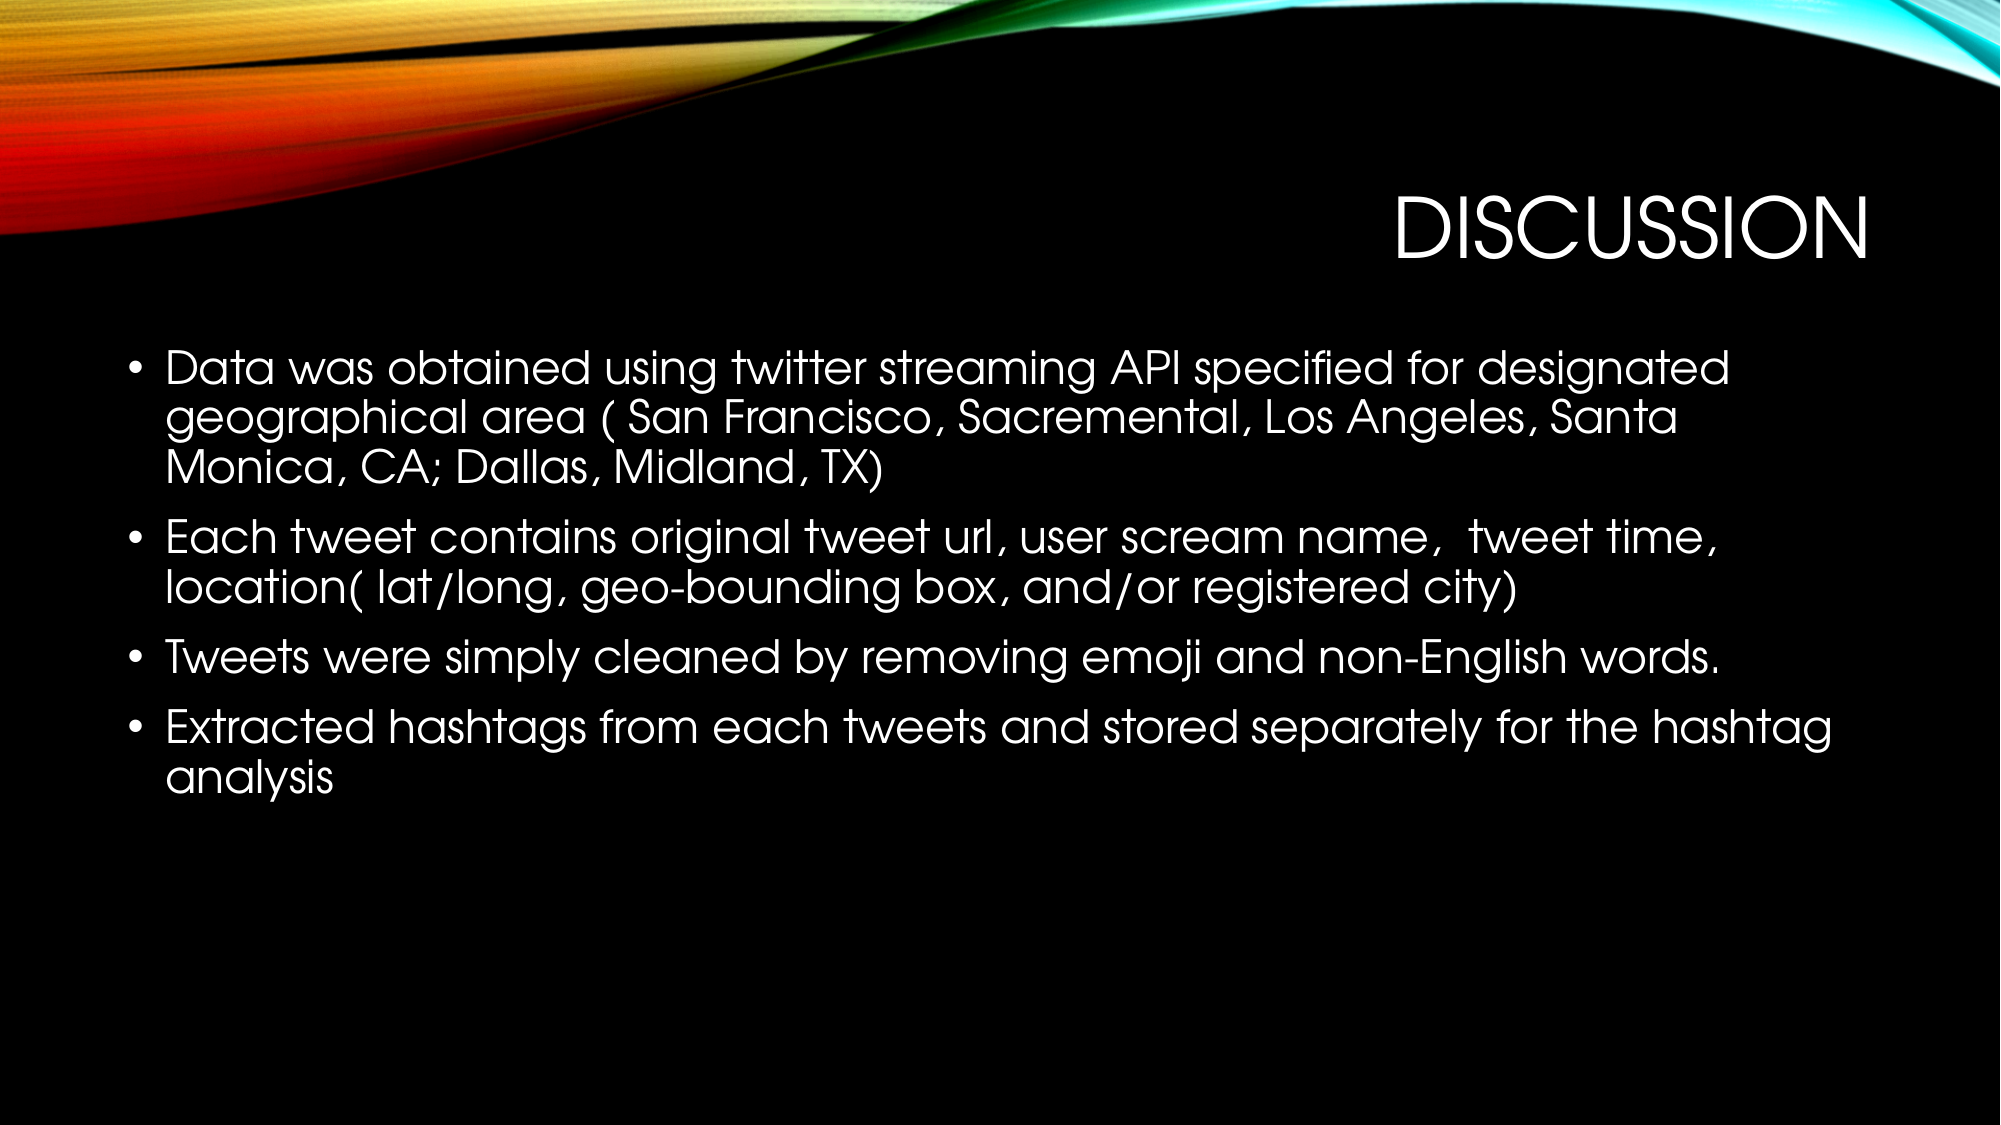

# discussion
Data was obtained using twitter streaming API specified for designated geographical area ( San Francisco, Sacremental, Los Angeles, Santa Monica, CA; Dallas, Midland, TX)
Each tweet contains original tweet url, user scream name,  tweet time, location( lat/long, geo-bounding box, and/or registered city)
Tweets were simply cleaned by removing emoji and non-English words.
Extracted hashtags from each tweets and stored separately for the hashtag analysis